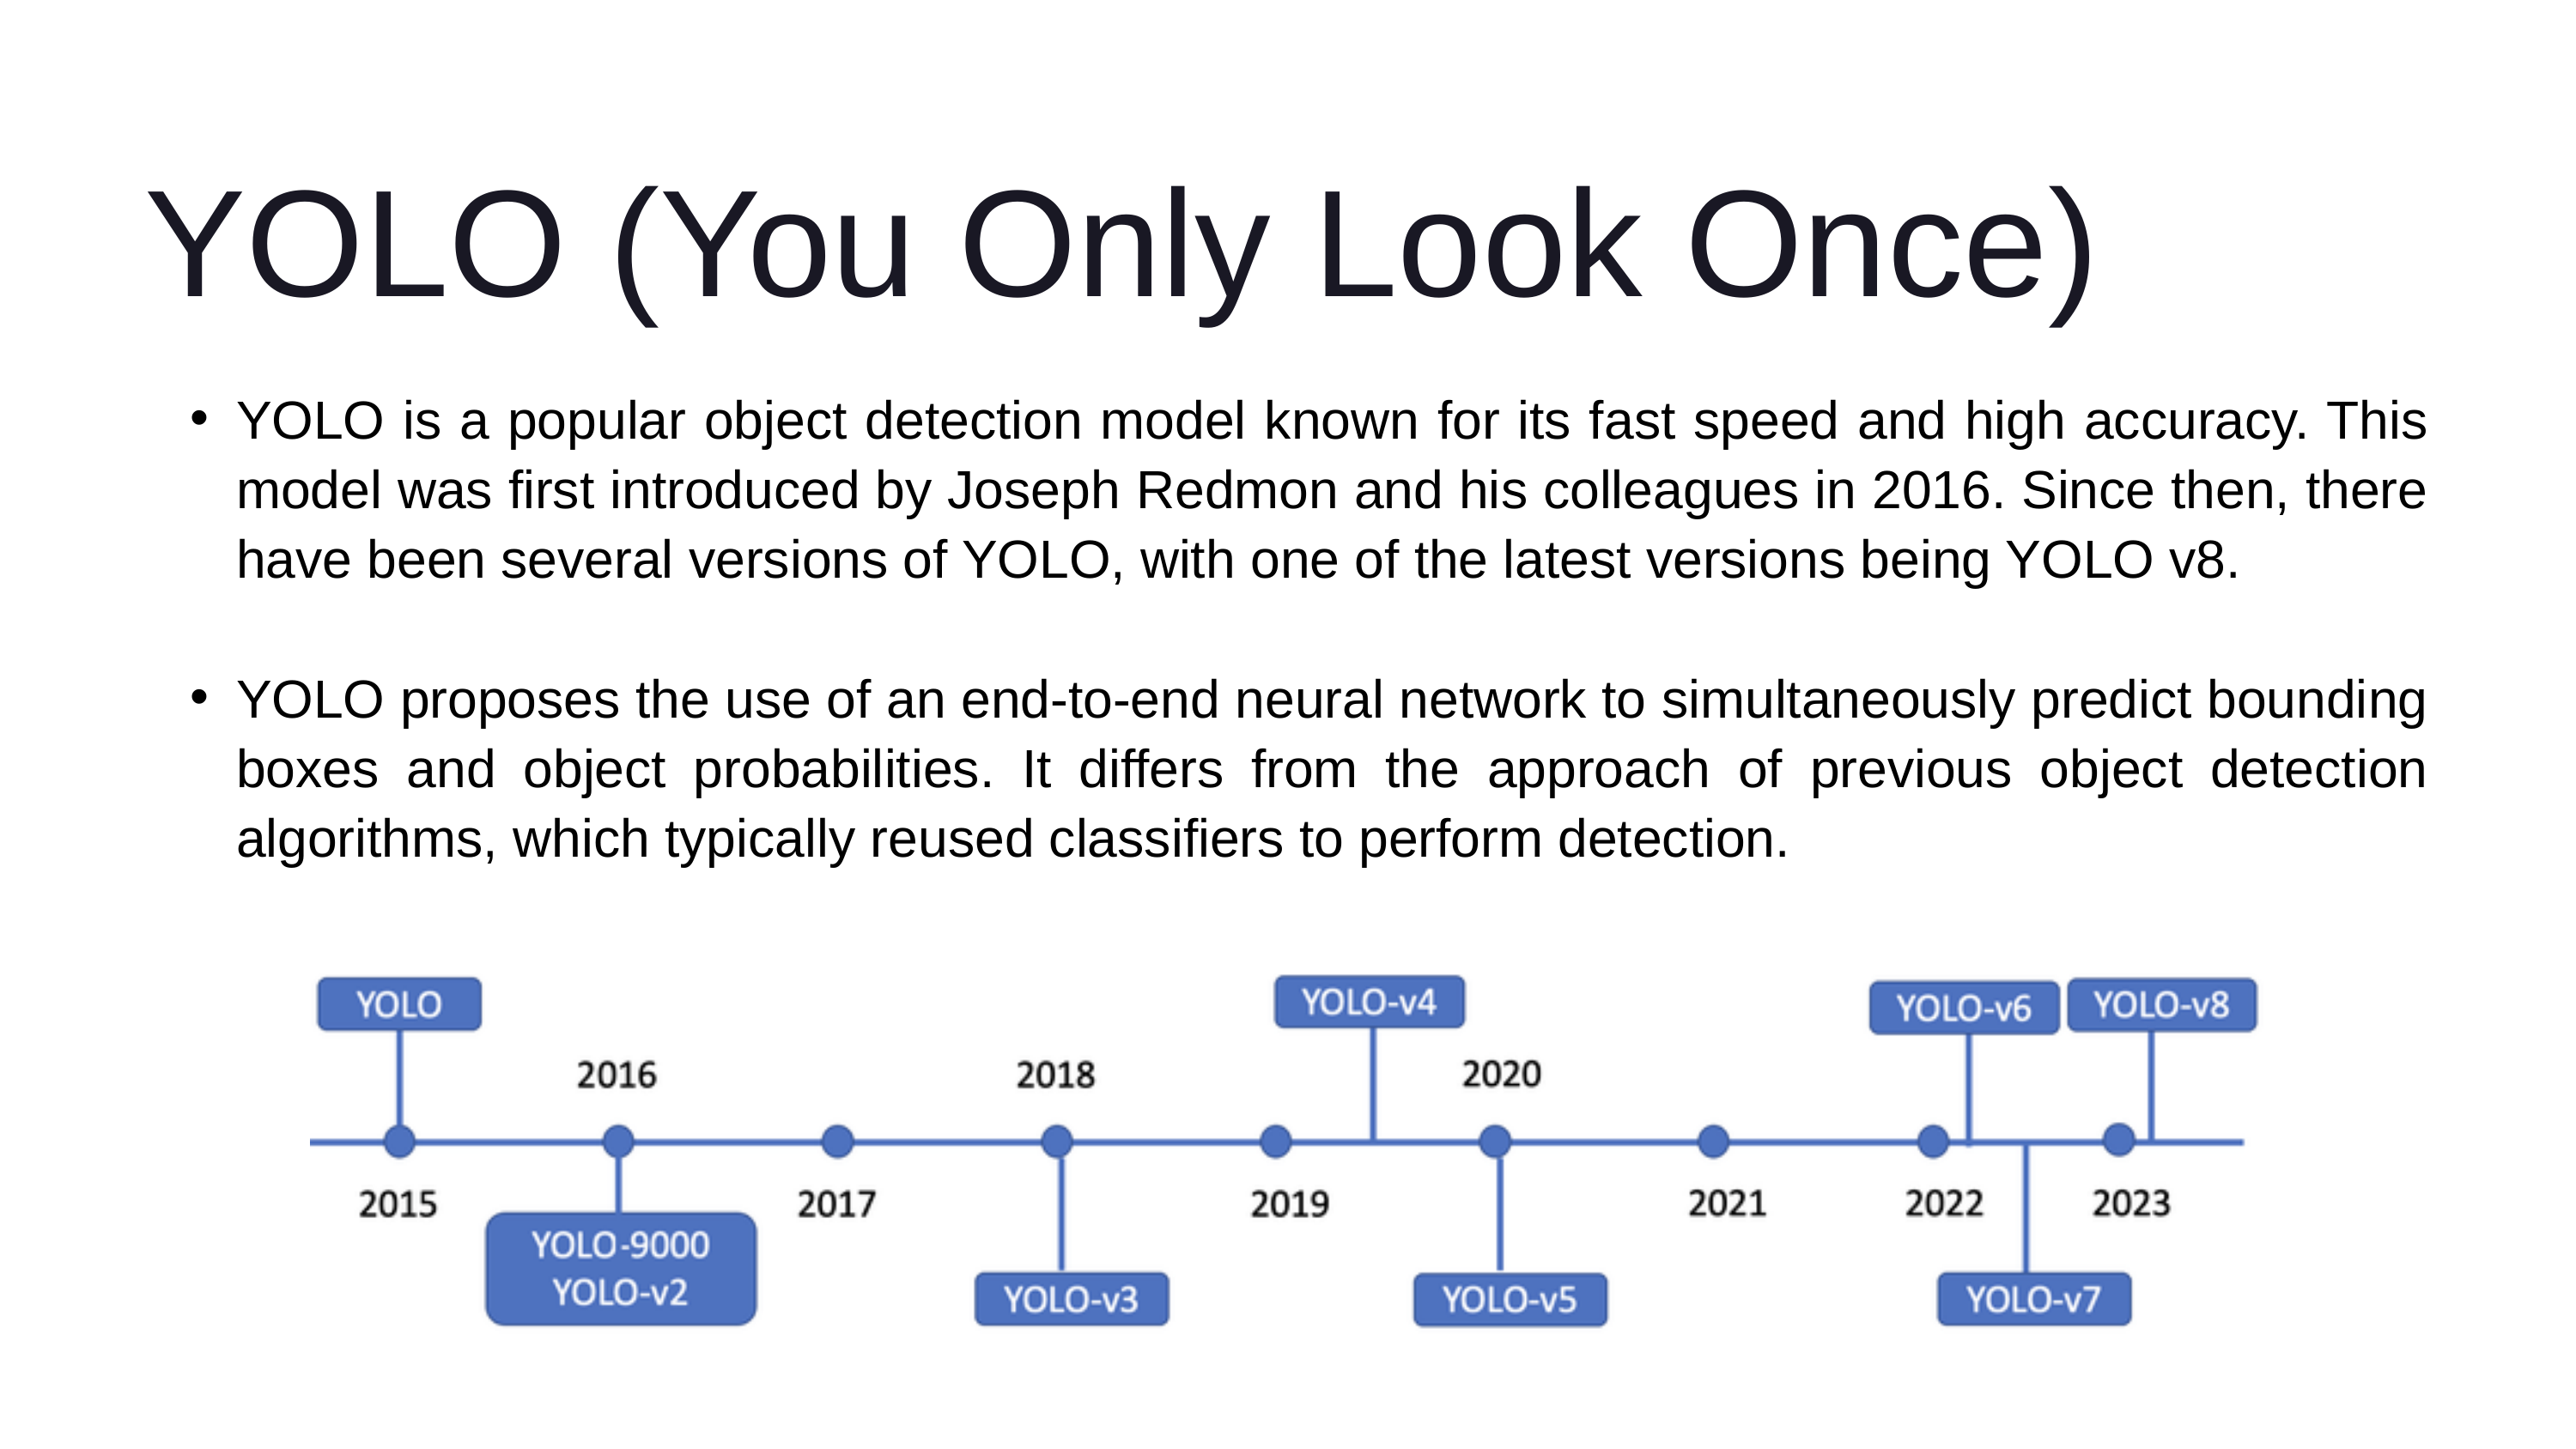

YOLO (You Only Look Once)
YOLO is a popular object detection model known for its fast speed and high accuracy. This model was first introduced by Joseph Redmon and his colleagues in 2016. Since then, there have been several versions of YOLO, with one of the latest versions being YOLO v8.

YOLO proposes the use of an end-to-end neural network to simultaneously predict bounding boxes and object probabilities. It differs from the approach of previous object detection algorithms, which typically reused classifiers to perform detection.